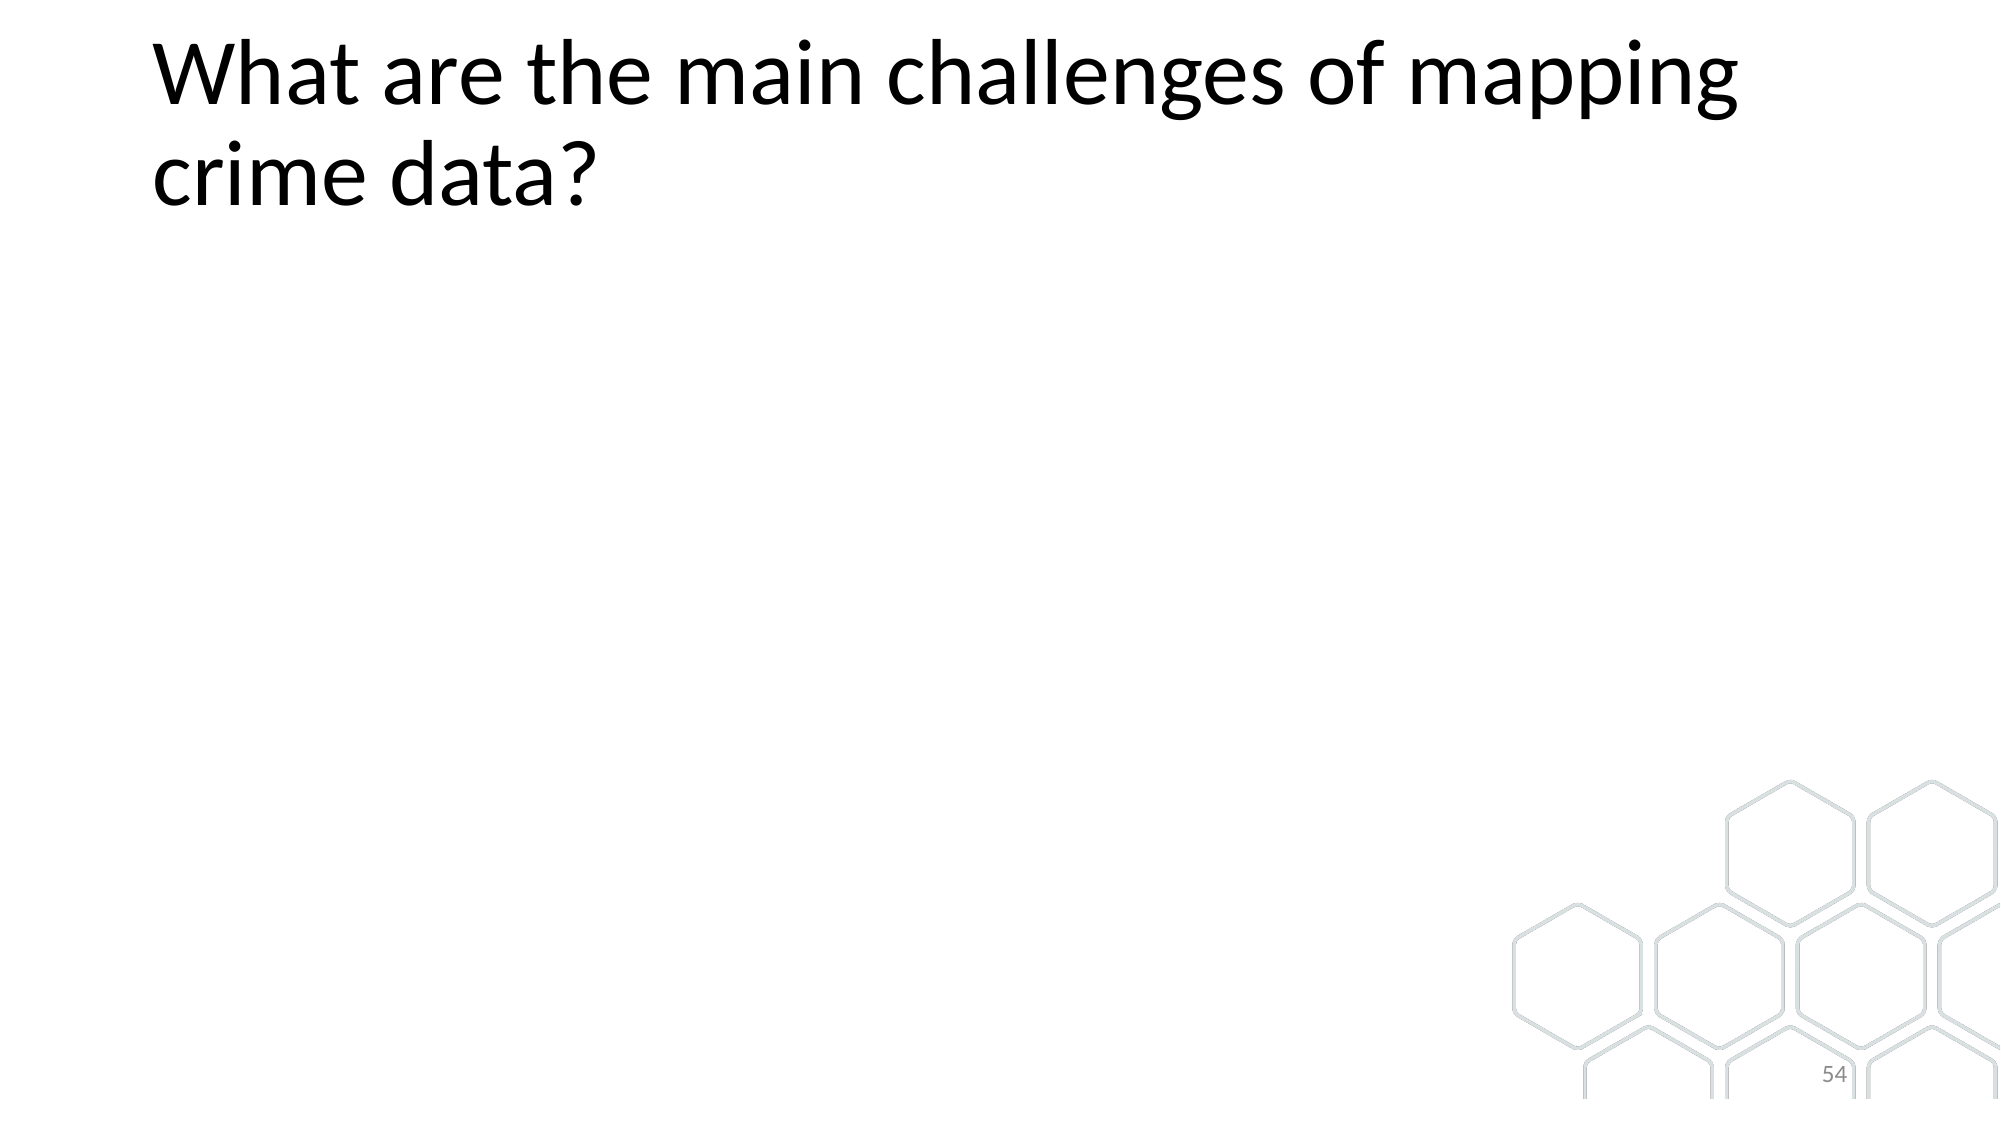

# What are the main challenges of mapping crime data?
54